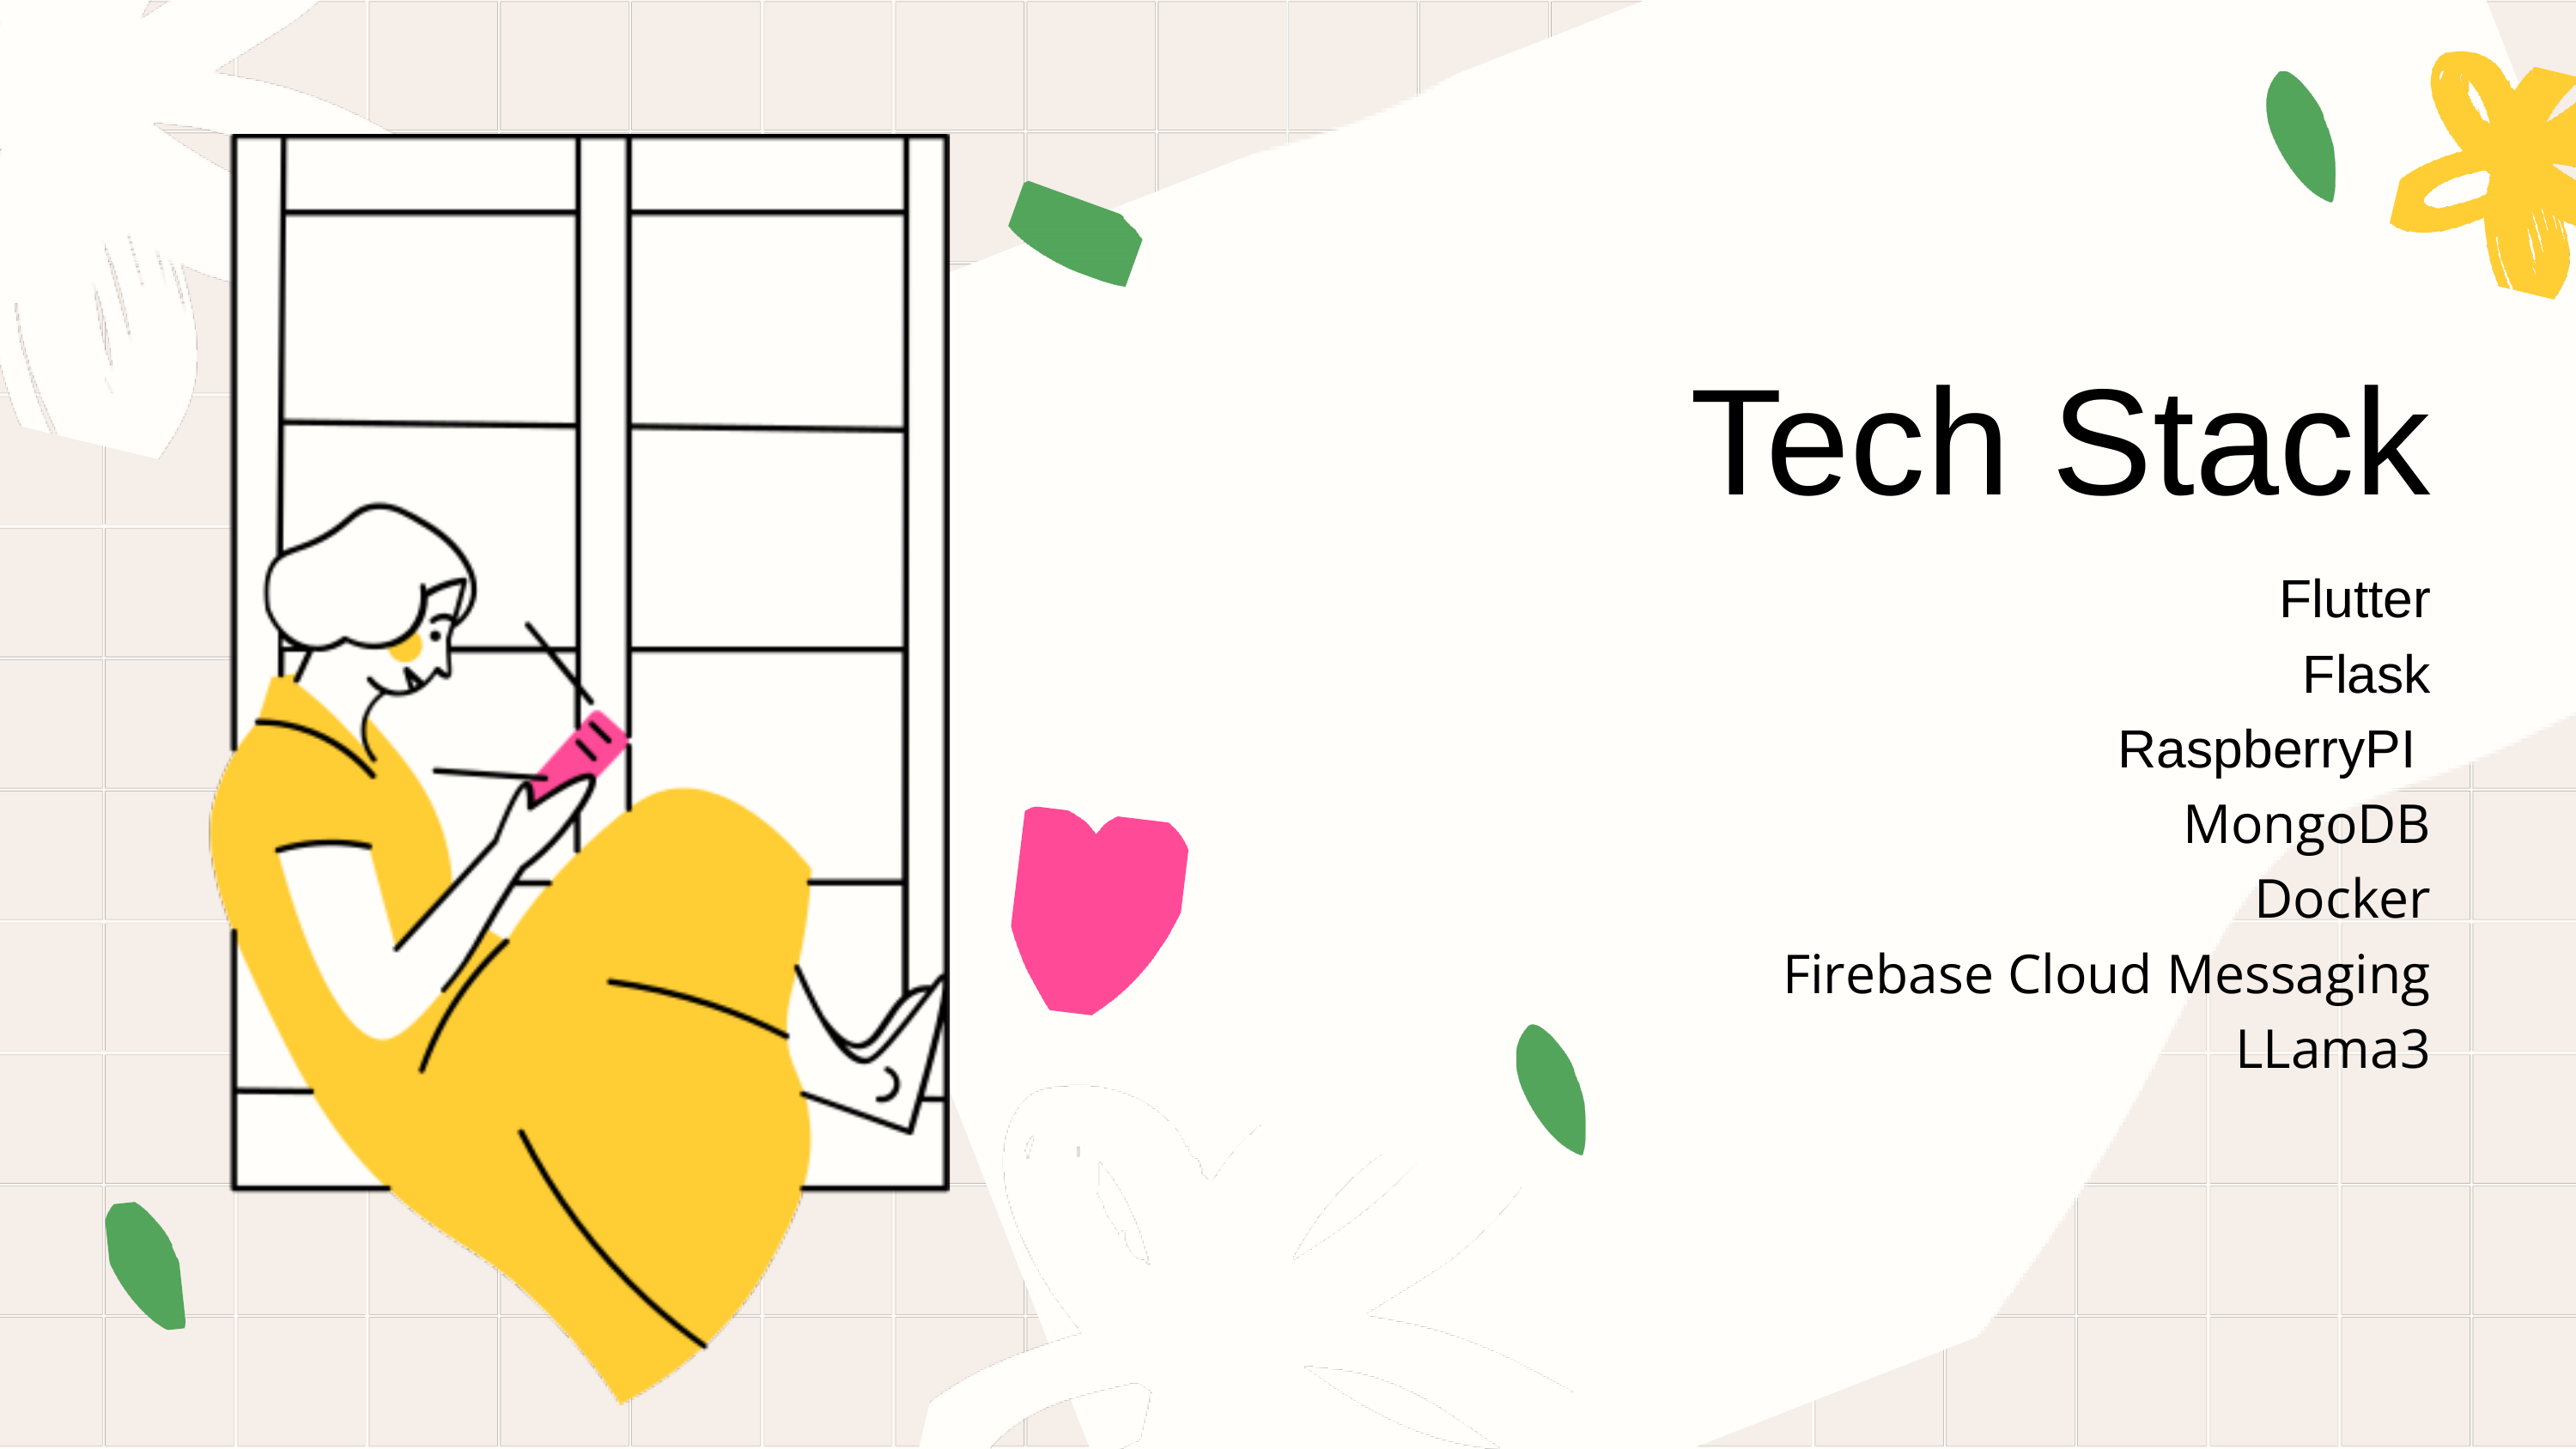

Tech Stack
Flutter
Flask
RaspberryPI
MongoDB
Docker
Firebase Cloud Messaging
LLama3